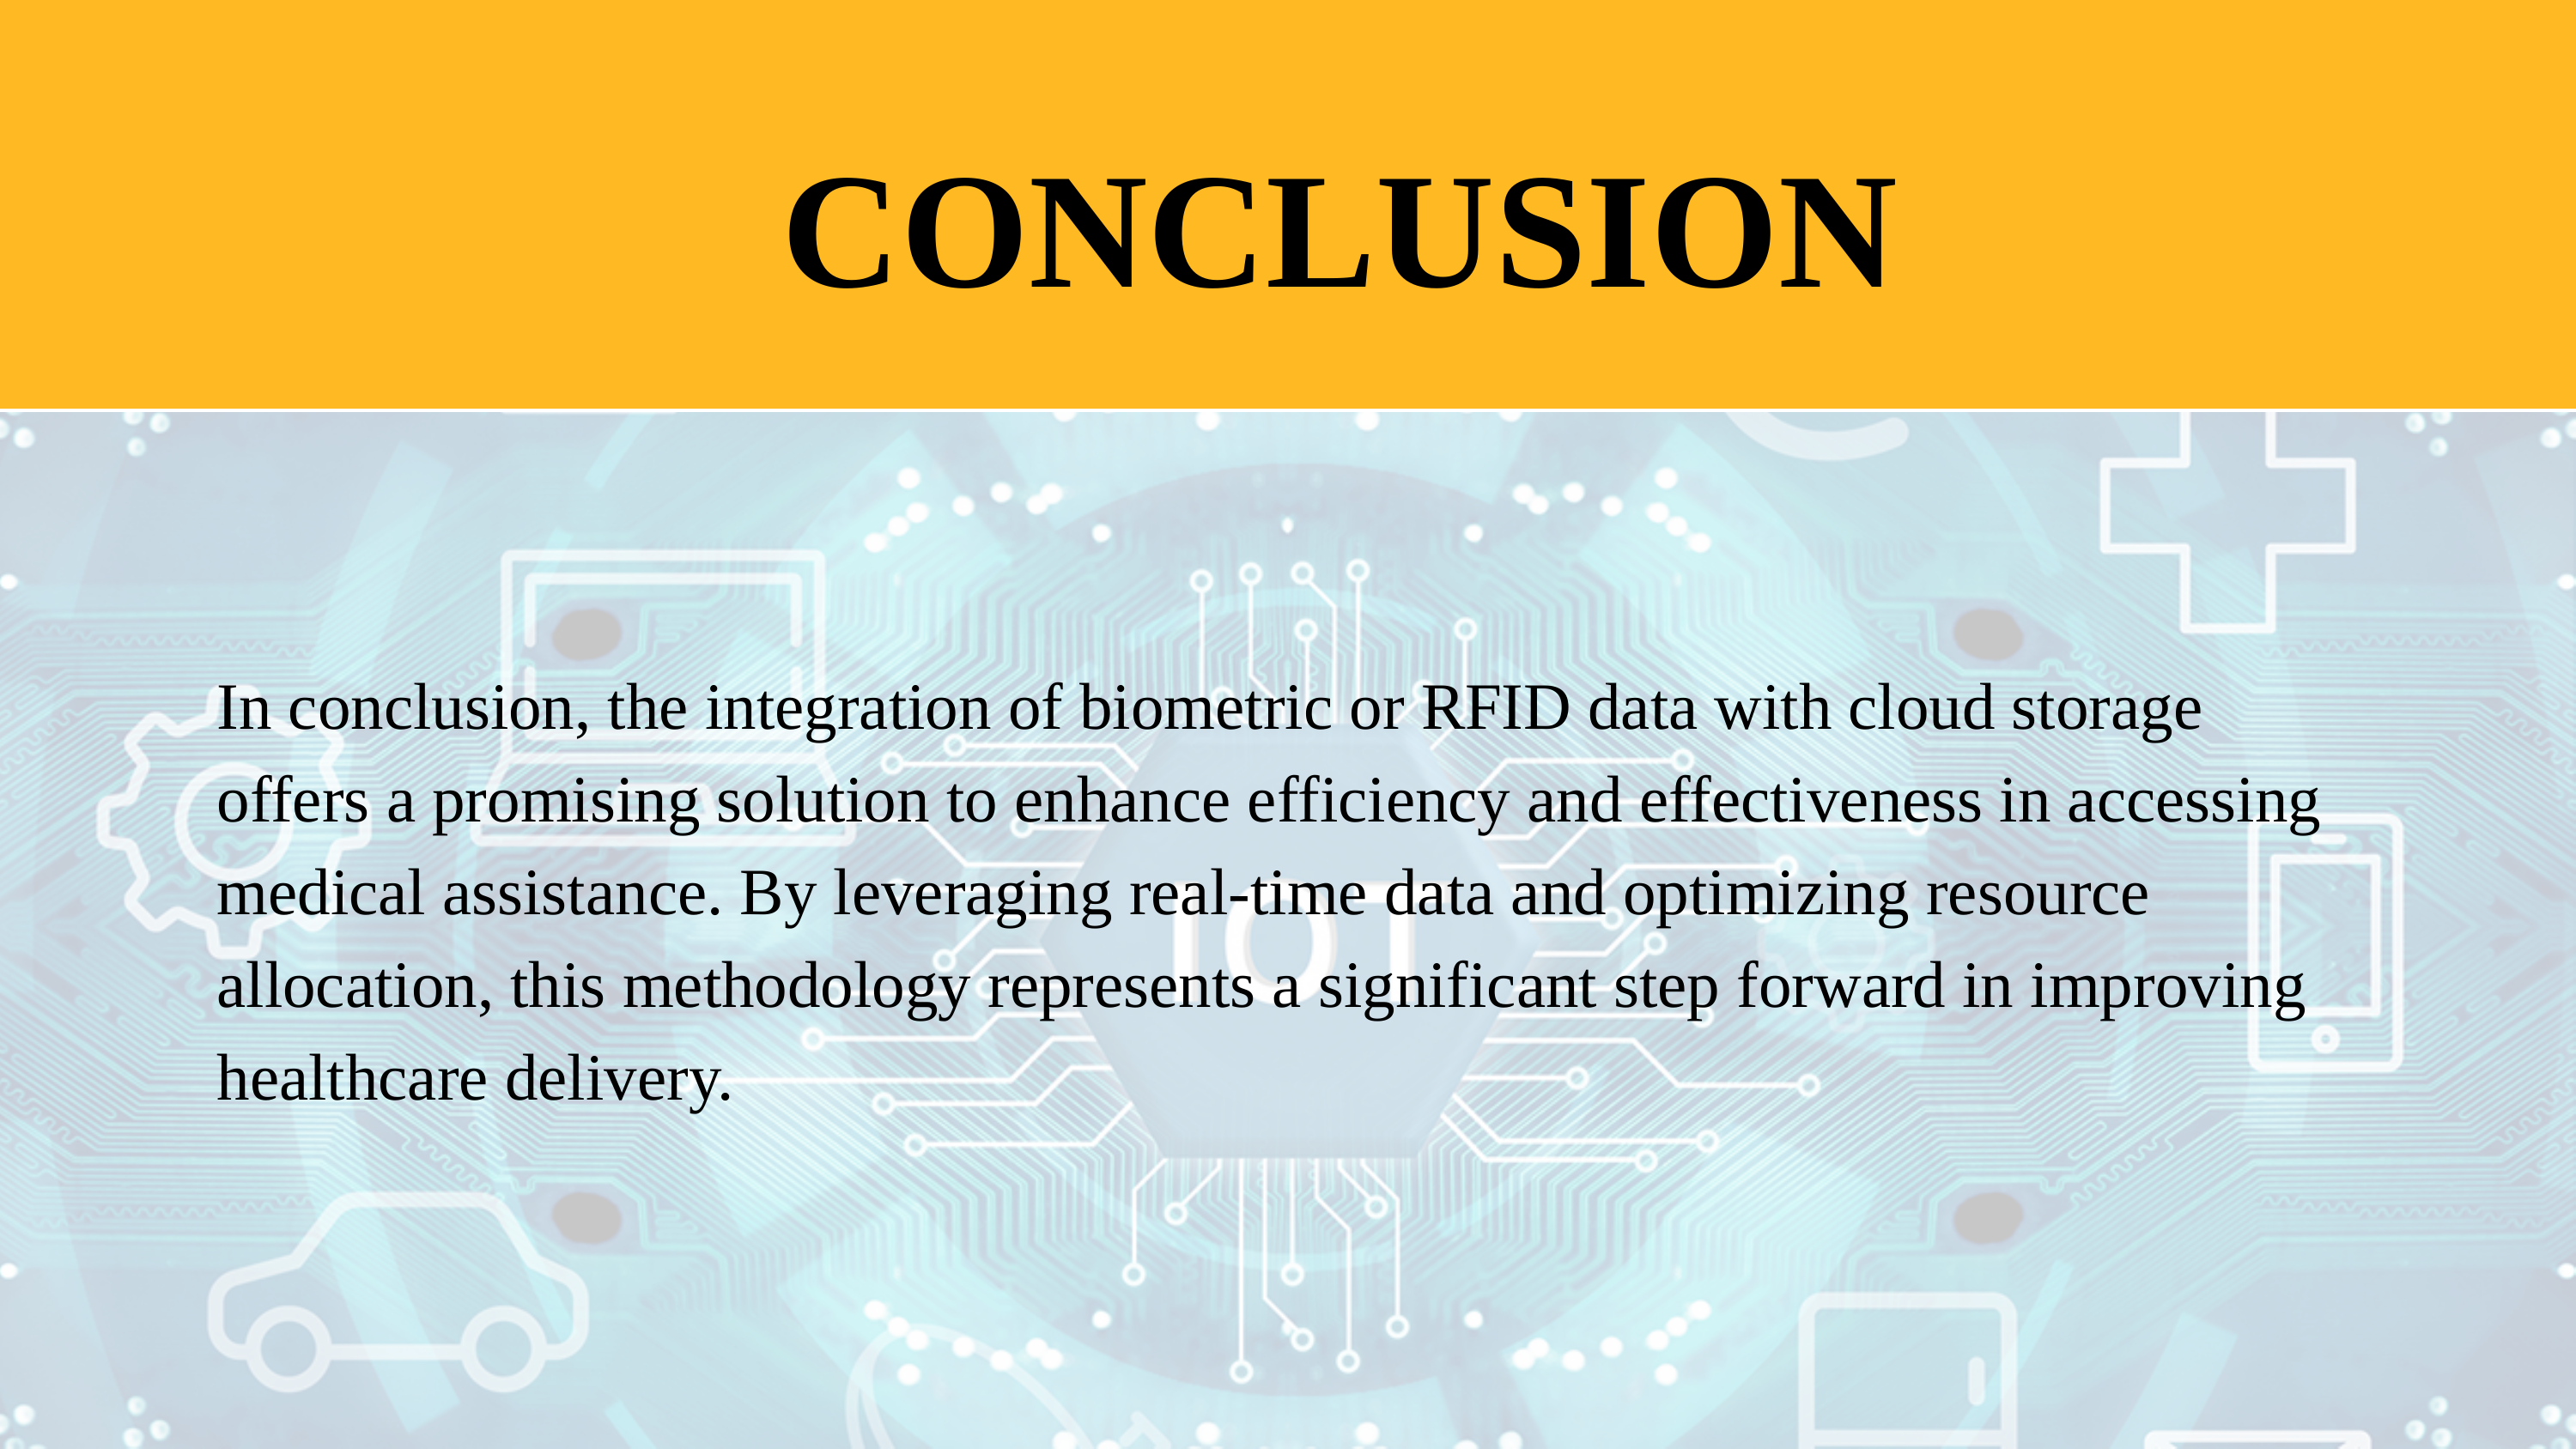

CONCLUSION

In conclusion, the integration of biometric or RFID data with cloud storage offers a promising solution to enhance efficiency and effectiveness in accessing medical assistance. By leveraging real-time data and optimizing resource allocation, this methodology represents a significant step forward in improving healthcare delivery.